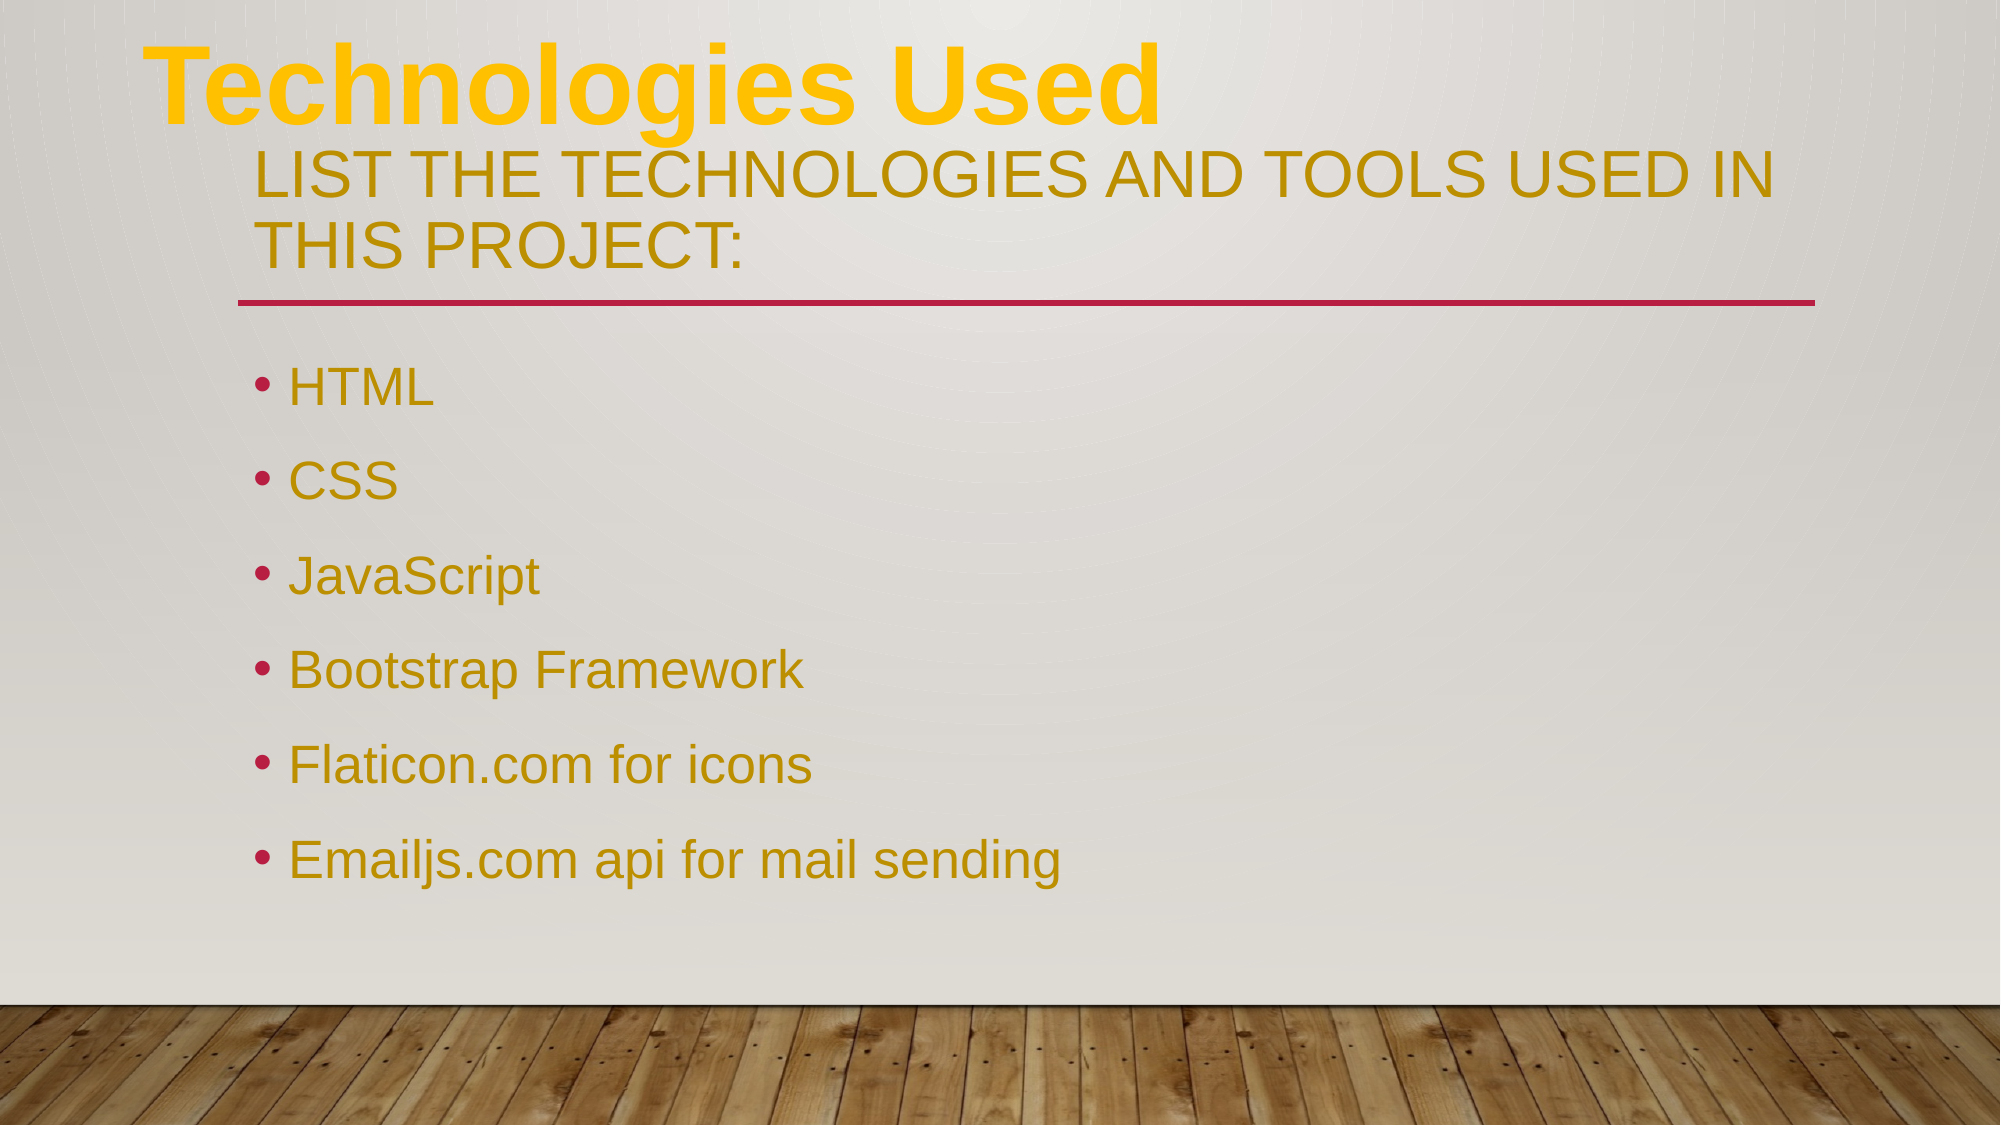

Technologies Used
# List the technologies and tools used in this project:
HTML
CSS
JavaScript
Bootstrap Framework
Flaticon.com for icons
Emailjs.com api for mail sending